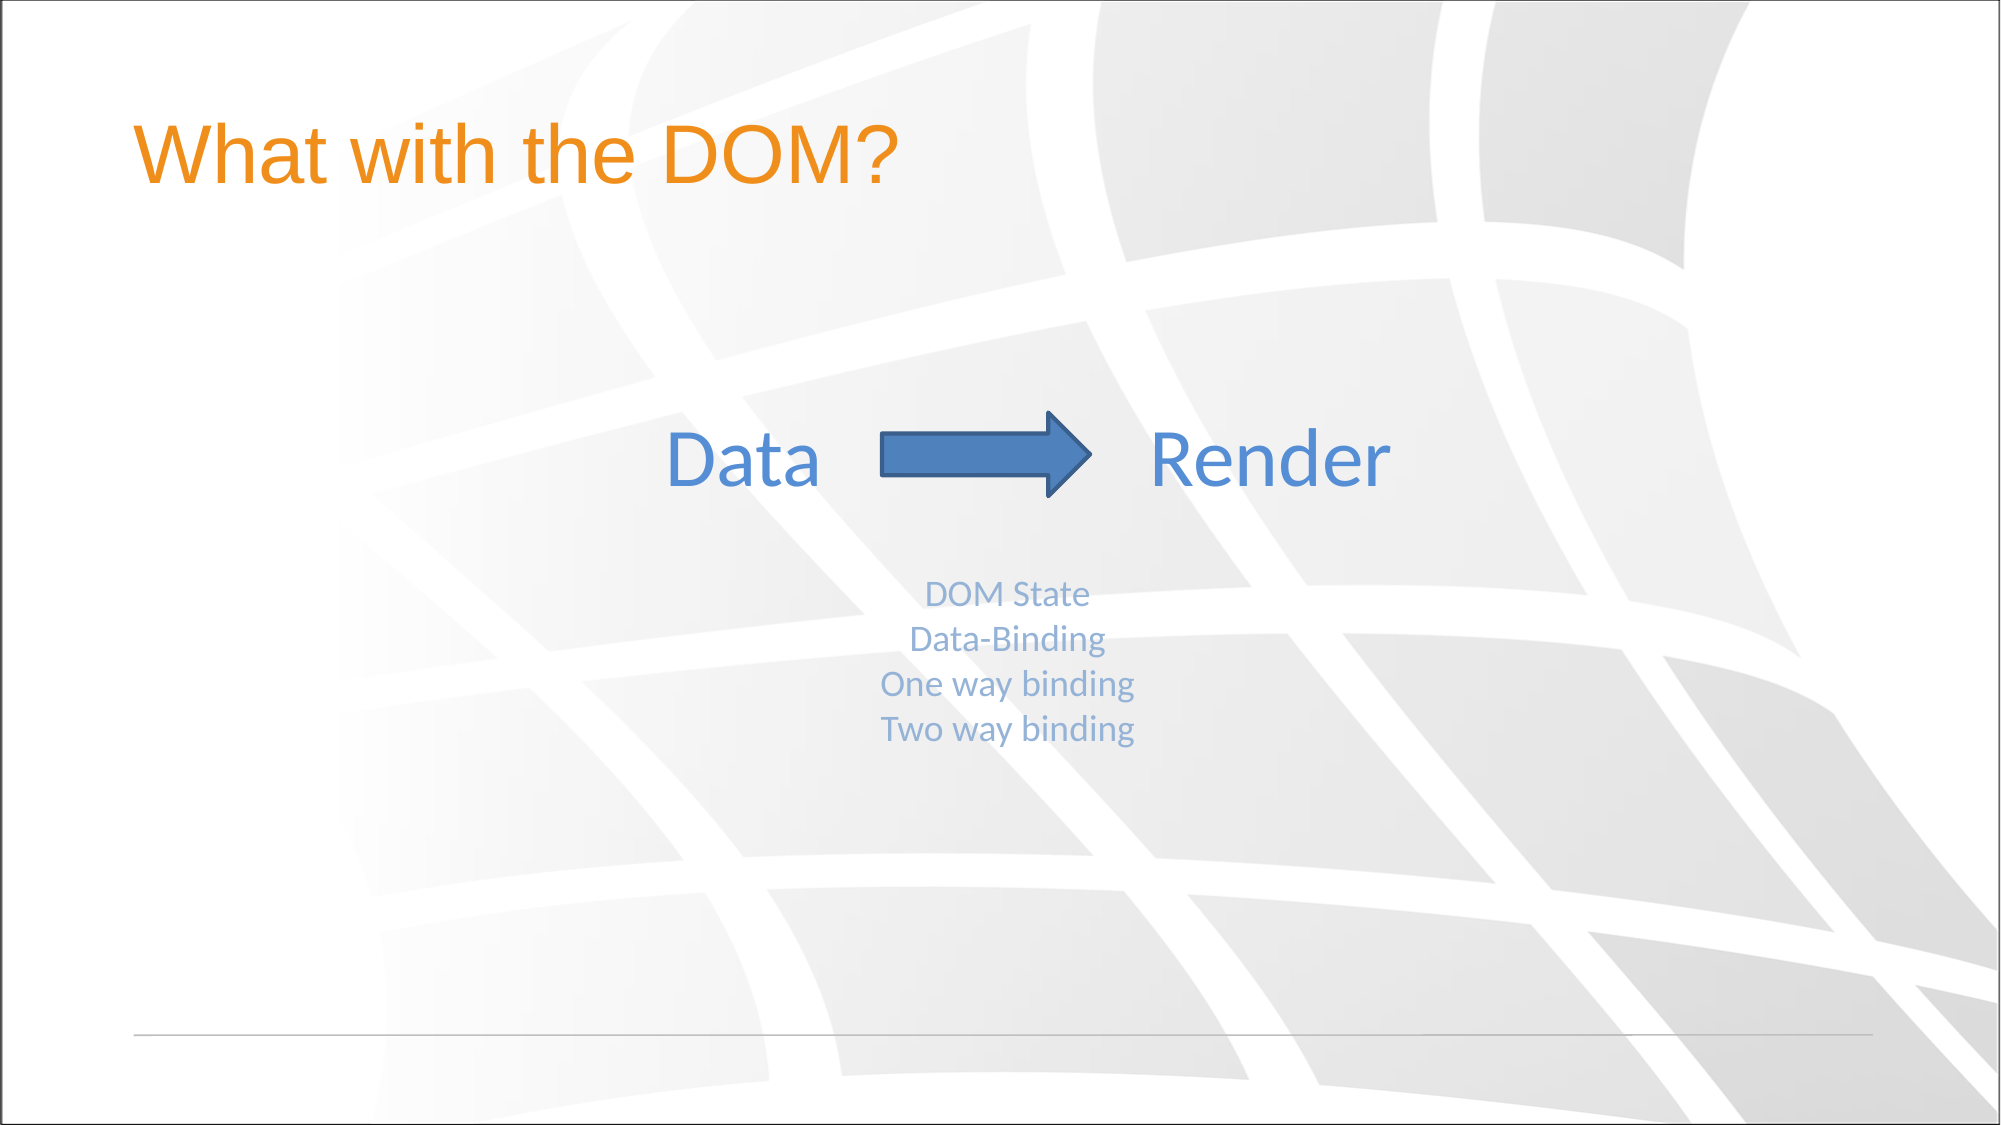

# What with the DOM?
Data
Render

DOM State
Data-Binding
One way binding
Two way binding